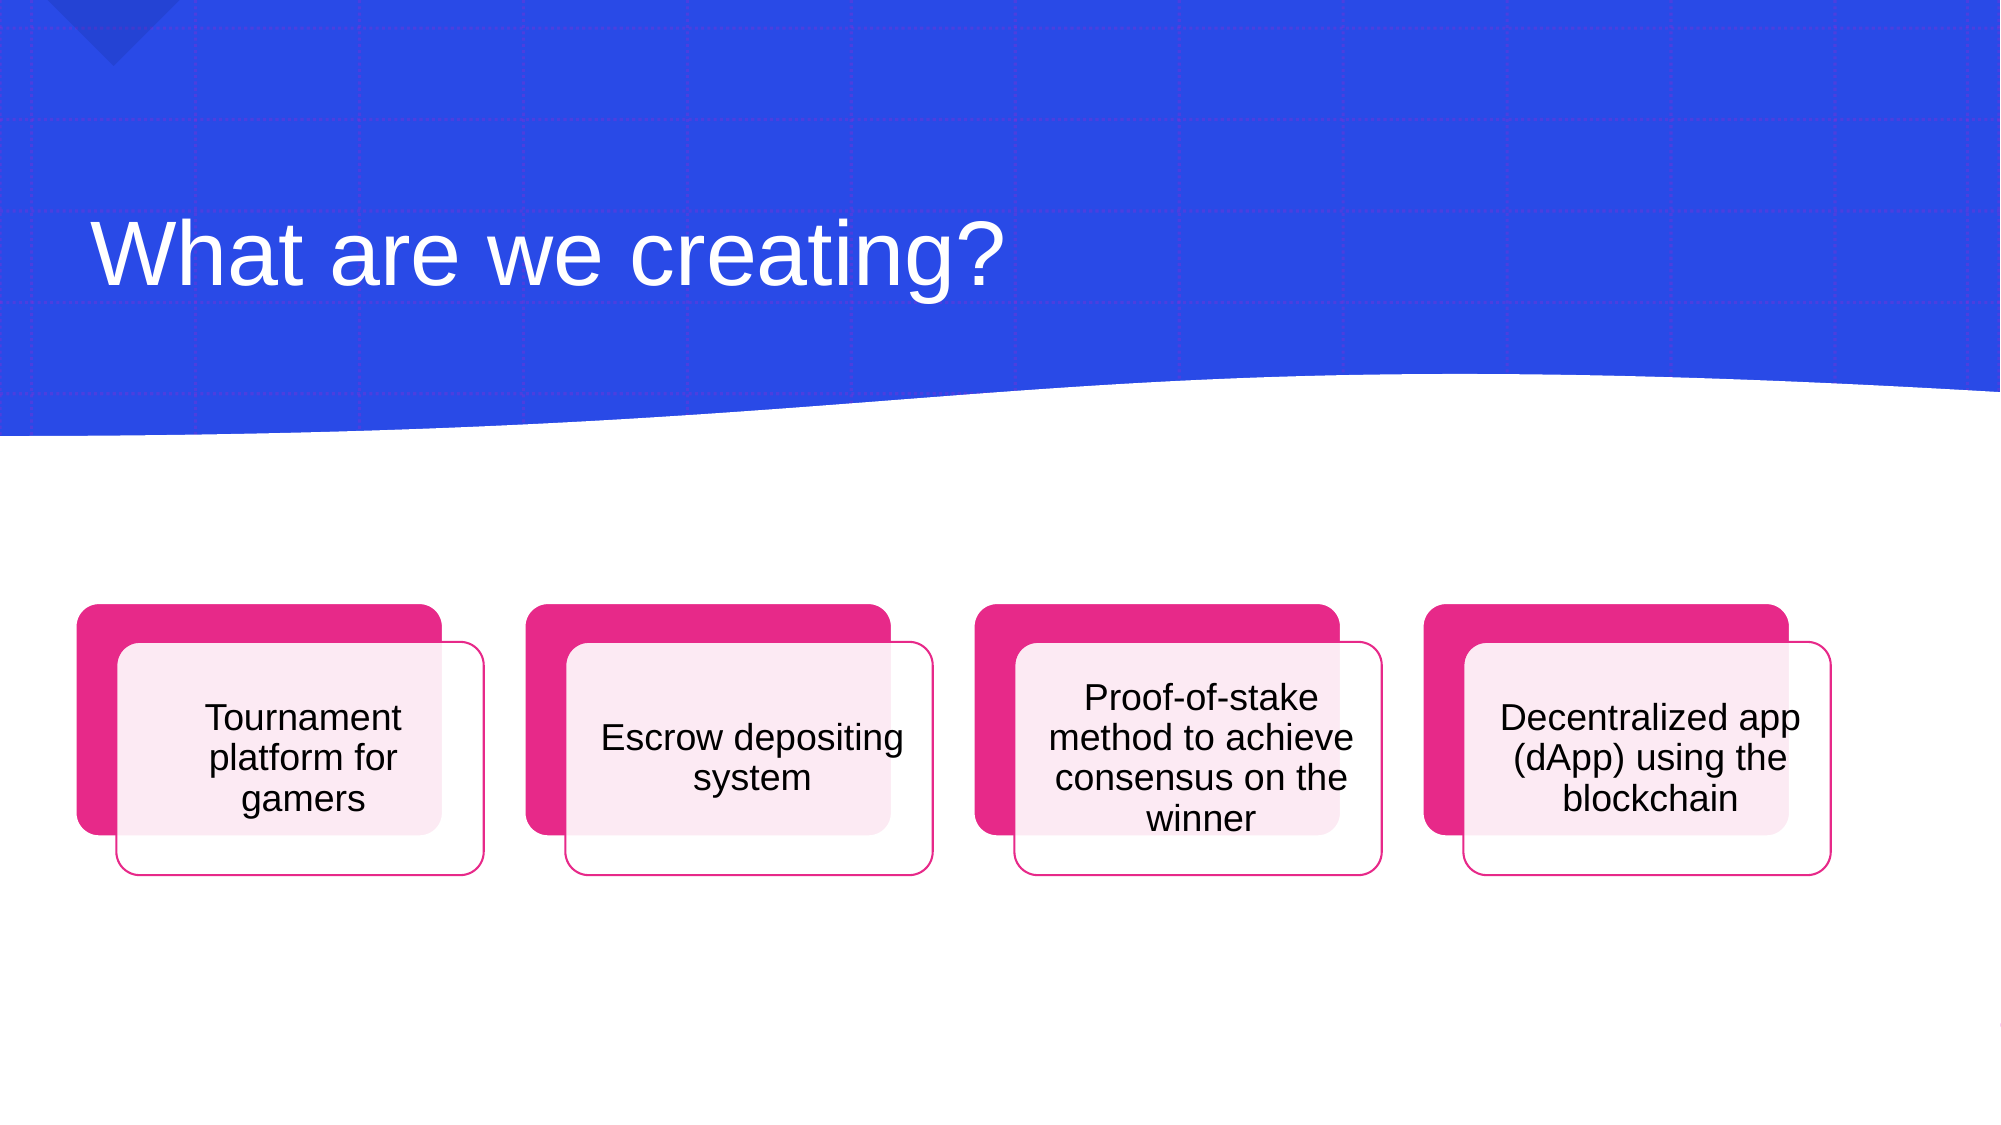

# What are we creating?

Tournament platform for gamers
Escrow depositing system
Proof-of-stake method to achieve consensus on the winner
Decentralized app (dApp) using the blockchain